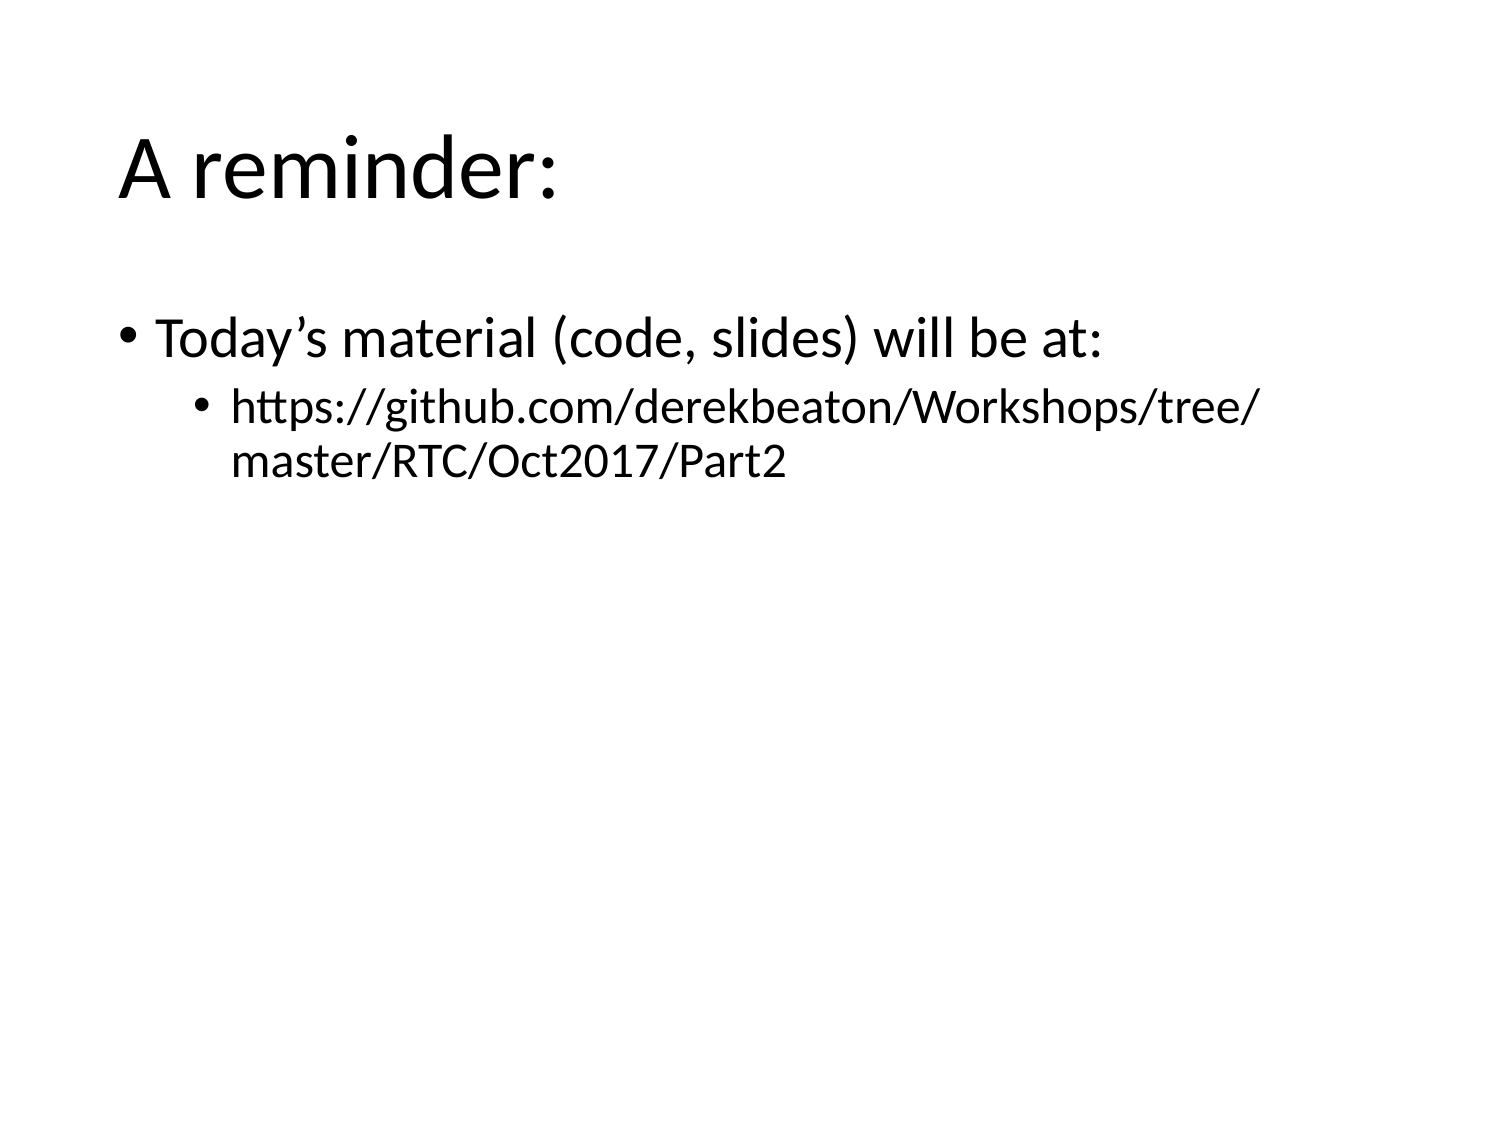

# A reminder:
Today’s material (code, slides) will be at:
https://github.com/derekbeaton/Workshops/tree/master/RTC/Oct2017/Part2